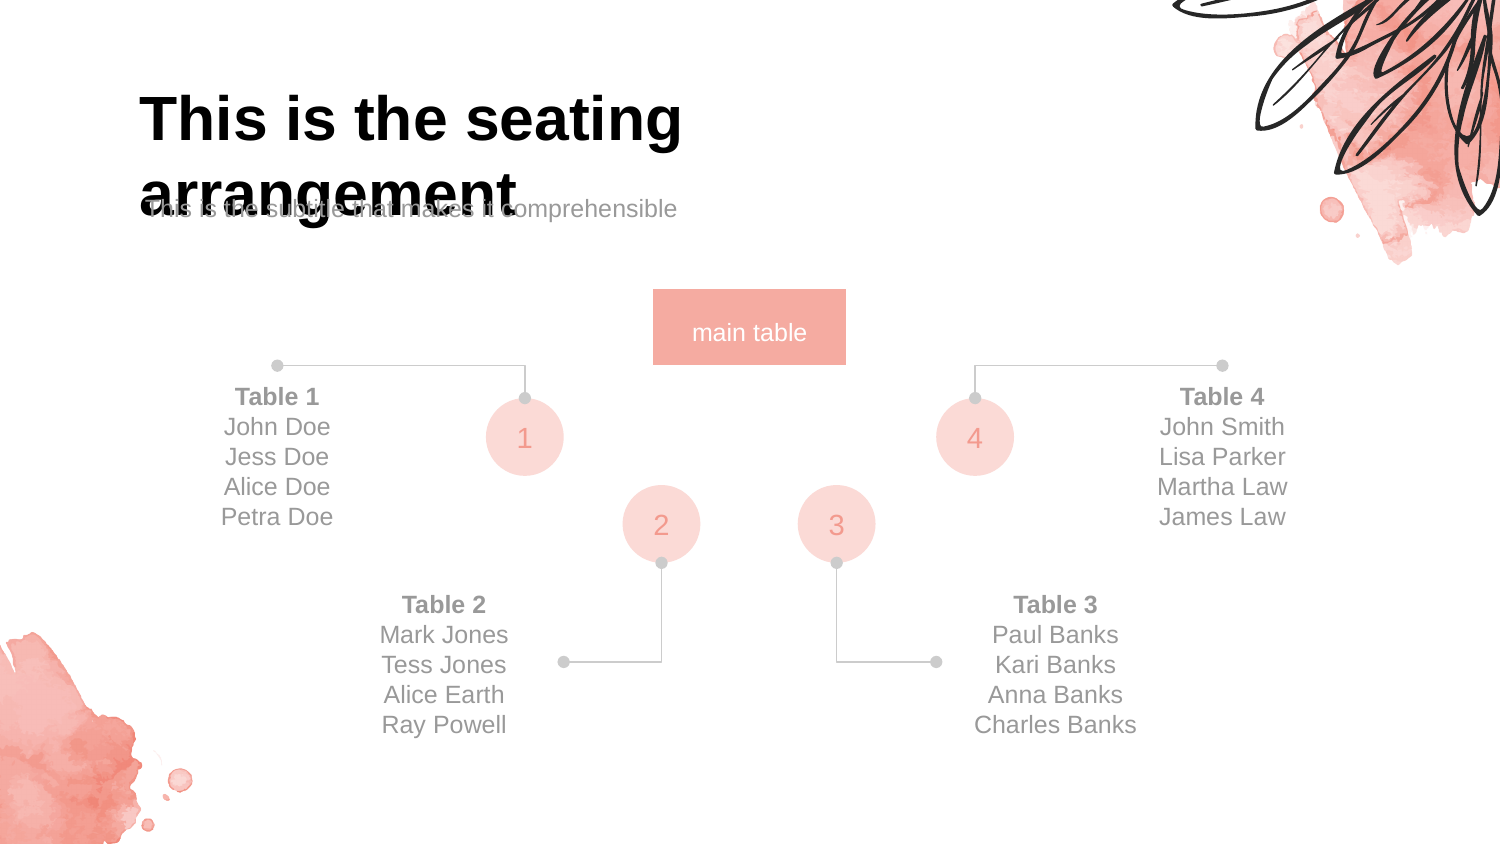

# This is the seating arrangement
This is the subtitle that makes it comprehensible

main table
Table 1
John Doe
Jess Doe
Alice Doe
Petra Doe
Table 4
John Smith
Lisa Parker
Martha Law
James Law
1
4
2
3
Table 2
Mark Jones
Tess Jones
Alice Earth
Ray Powell
Table 3
Paul Banks
Kari Banks
Anna Banks
Charles Banks